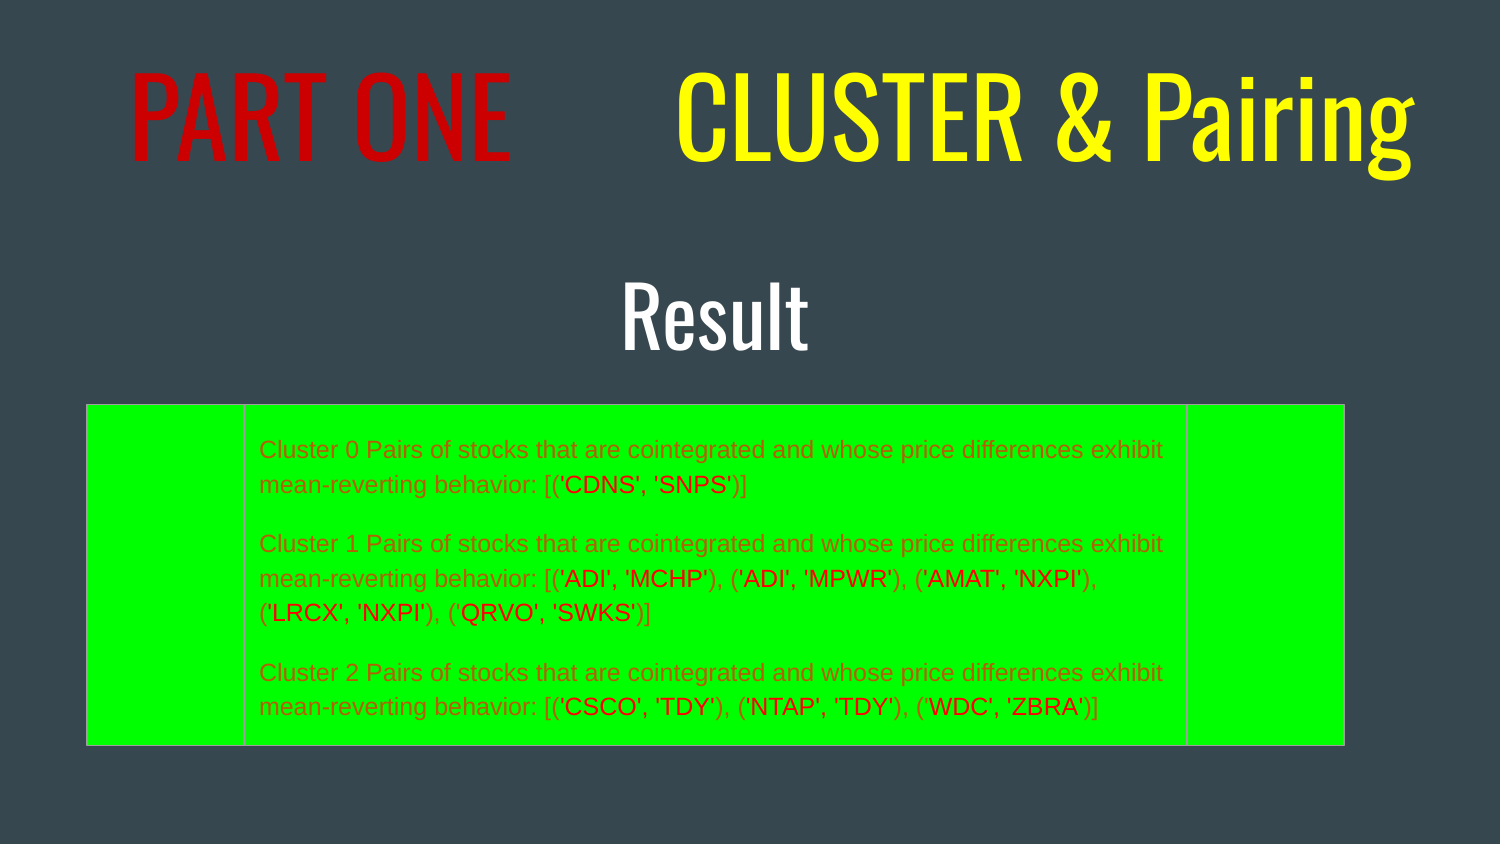

PART ONE
CLUSTER & Pairing
Result
Cluster 0 Pairs of stocks that are cointegrated and whose price differences exhibit mean-reverting behavior: [('CDNS', 'SNPS')]
Cluster 1 Pairs of stocks that are cointegrated and whose price differences exhibit mean-reverting behavior: [('ADI', 'MCHP'), ('ADI', 'MPWR'), ('AMAT', 'NXPI'), ('LRCX', 'NXPI'), ('QRVO', 'SWKS')]
Cluster 2 Pairs of stocks that are cointegrated and whose price differences exhibit mean-reverting behavior: [('CSCO', 'TDY'), ('NTAP', 'TDY'), ('WDC', 'ZBRA')]